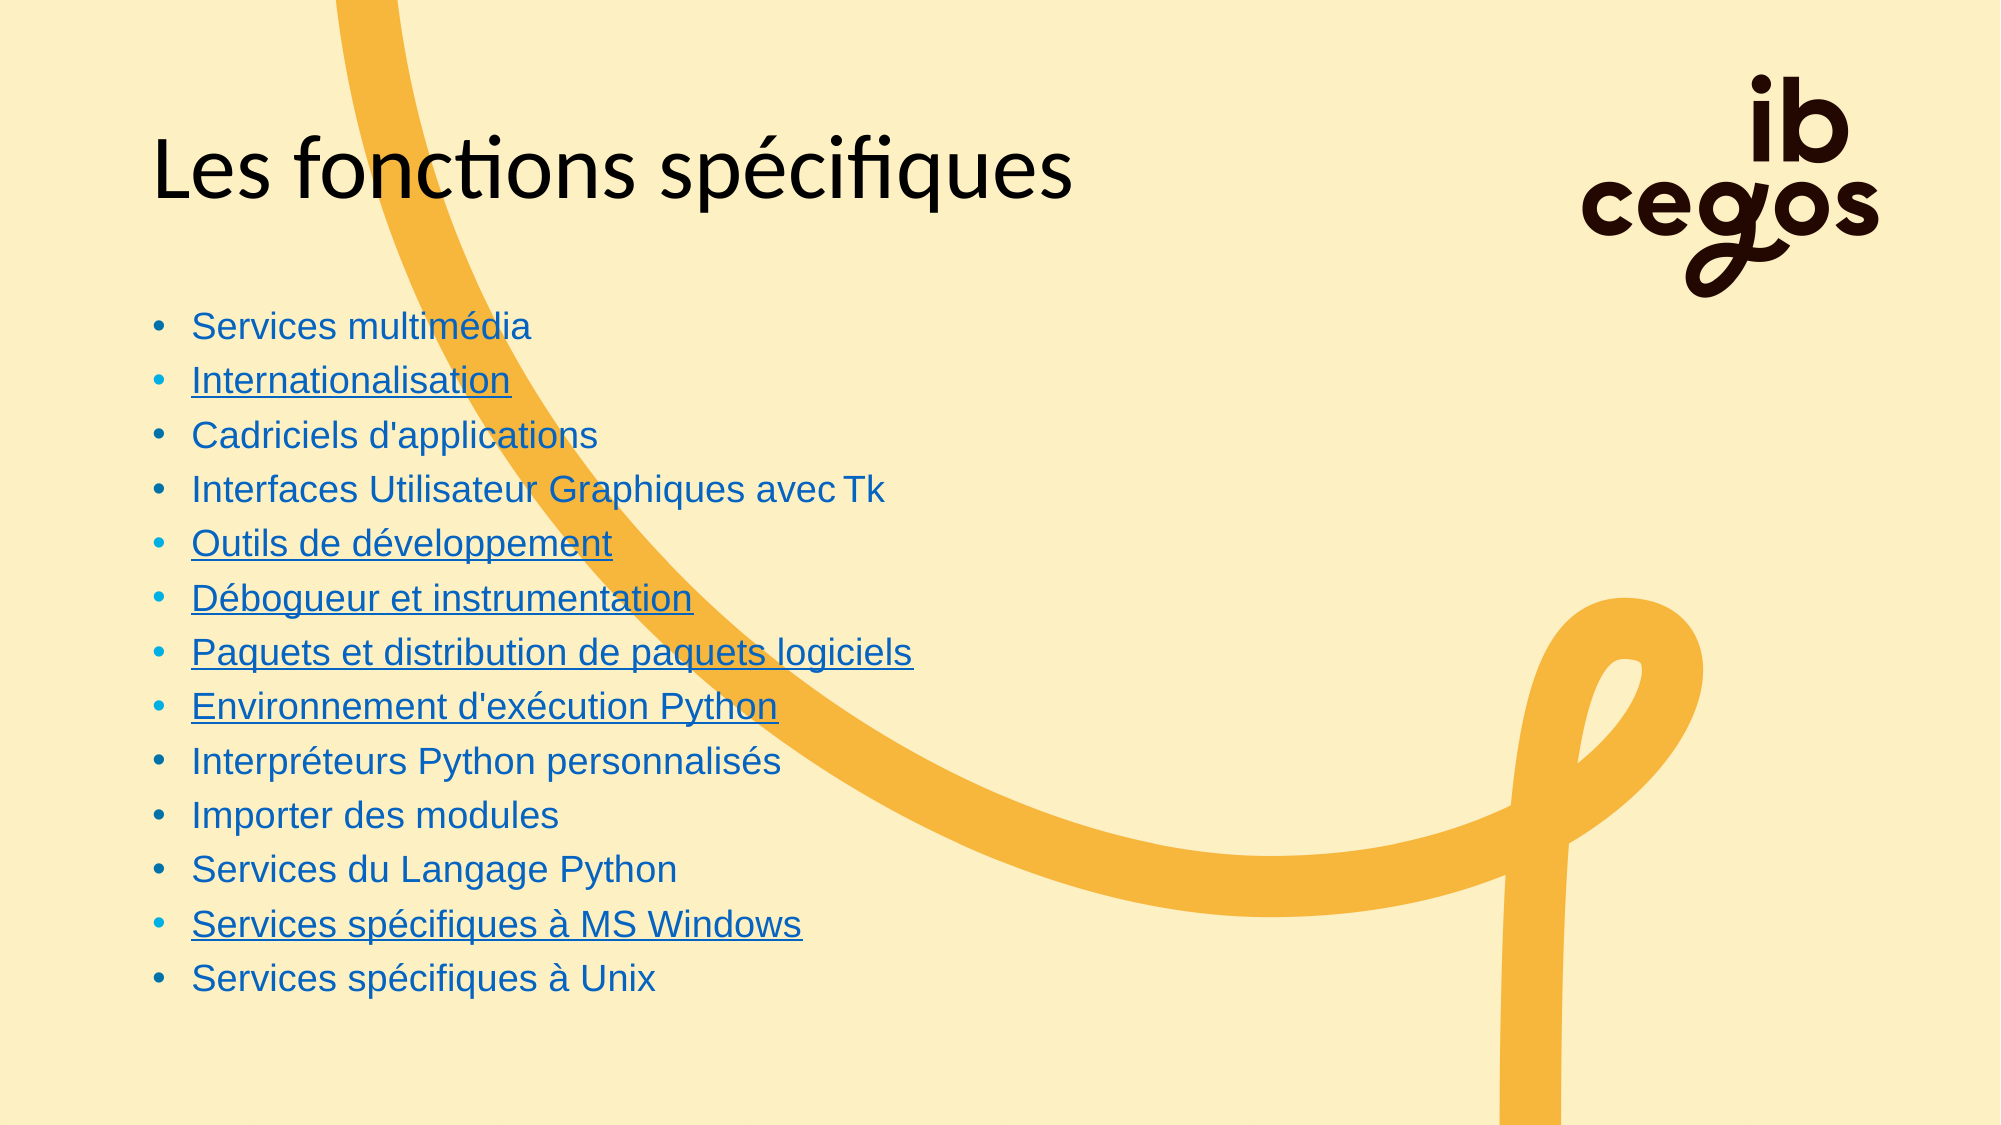

# Les fonctions spécifiques
Services multimédia
Internationalisation
Cadriciels d'applications
Interfaces Utilisateur Graphiques avec Tk
Outils de développement
Débogueur et instrumentation
Paquets et distribution de paquets logiciels
Environnement d'exécution Python
Interpréteurs Python personnalisés
Importer des modules
Services du Langage Python
Services spécifiques à MS Windows
Services spécifiques à Unix